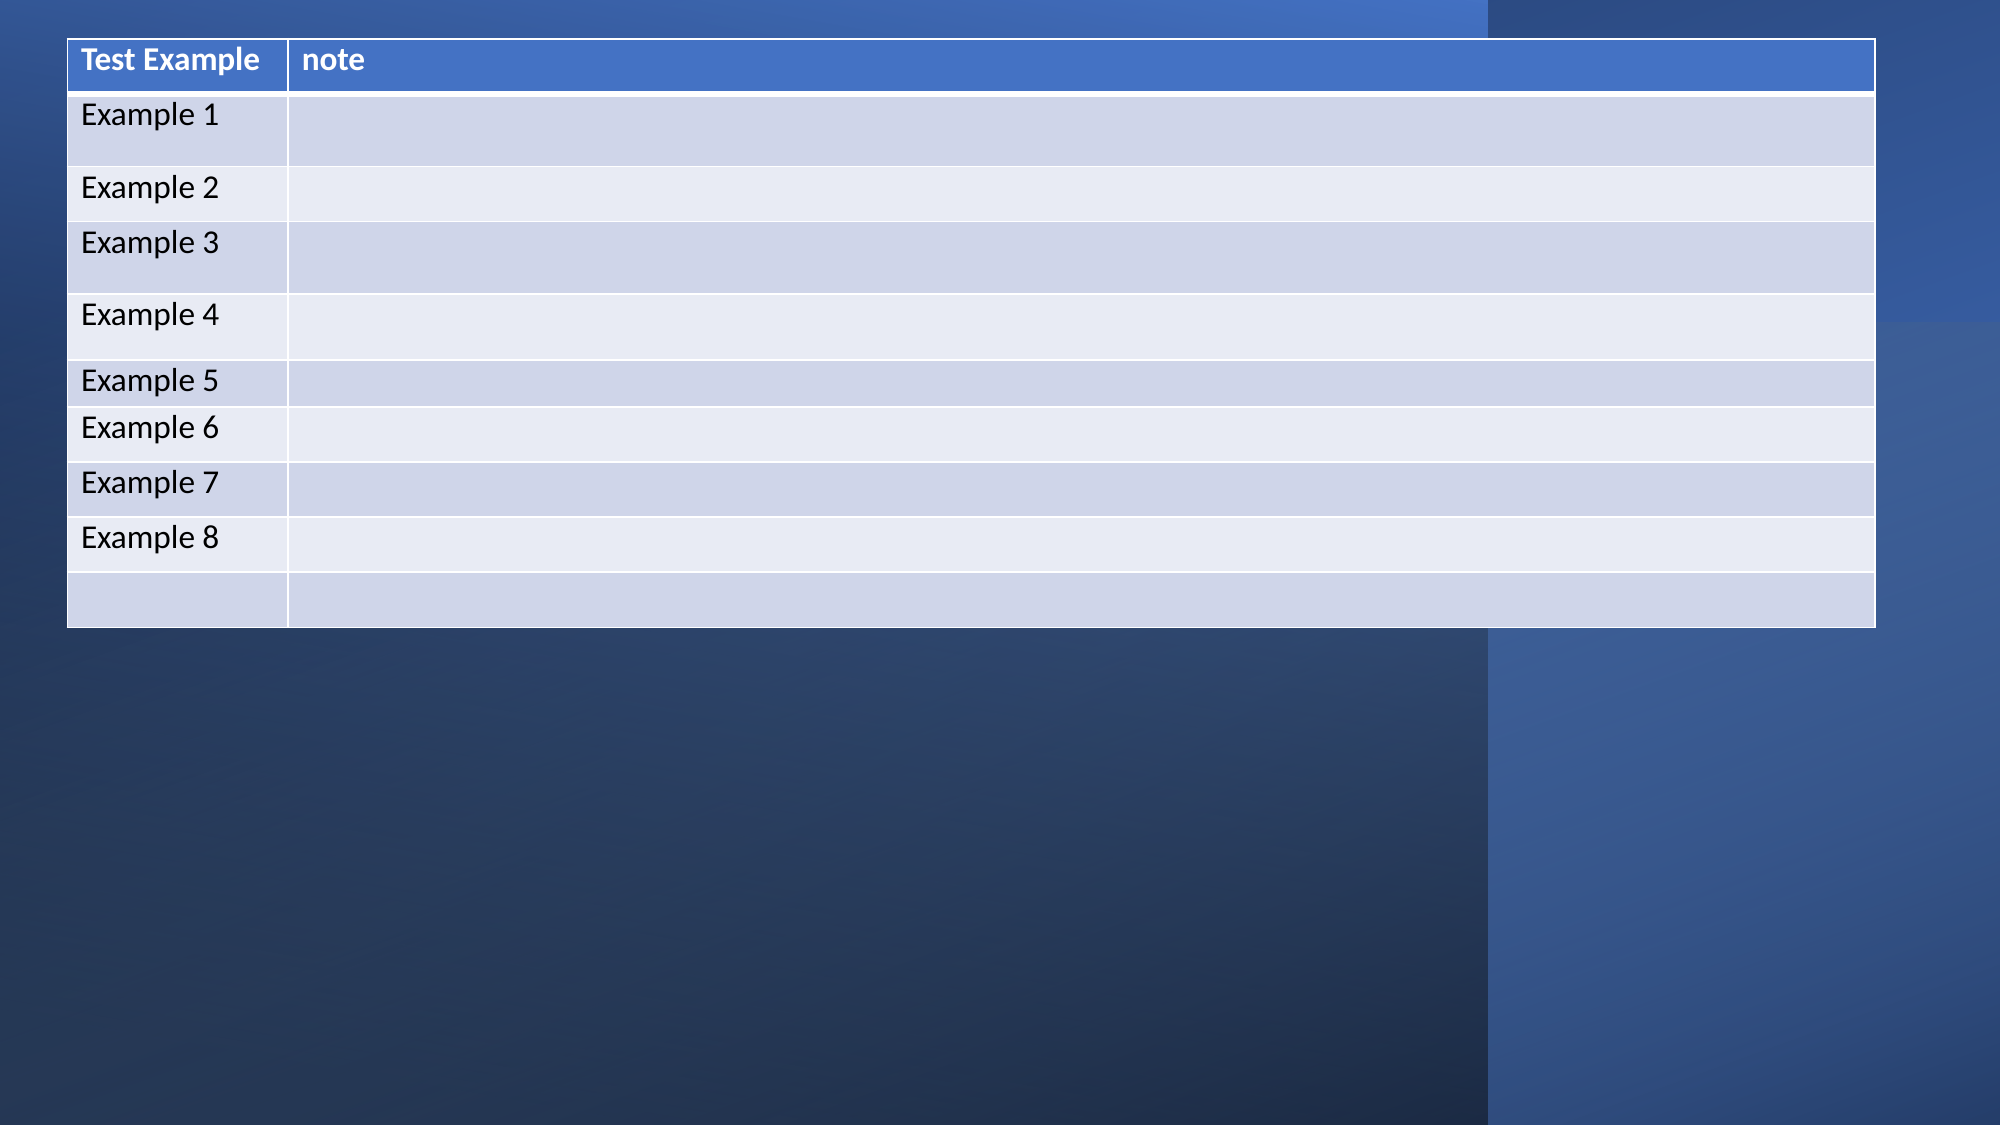

| Test Example | note |
| --- | --- |
| Example 1 |  |
| Example 2 |  |
| Example 3 |  |
| Example 4 |  |
| Example 5 |  |
| Example 6 |  |
| Example 7 |  |
| Example 8 |  |
|  |  |